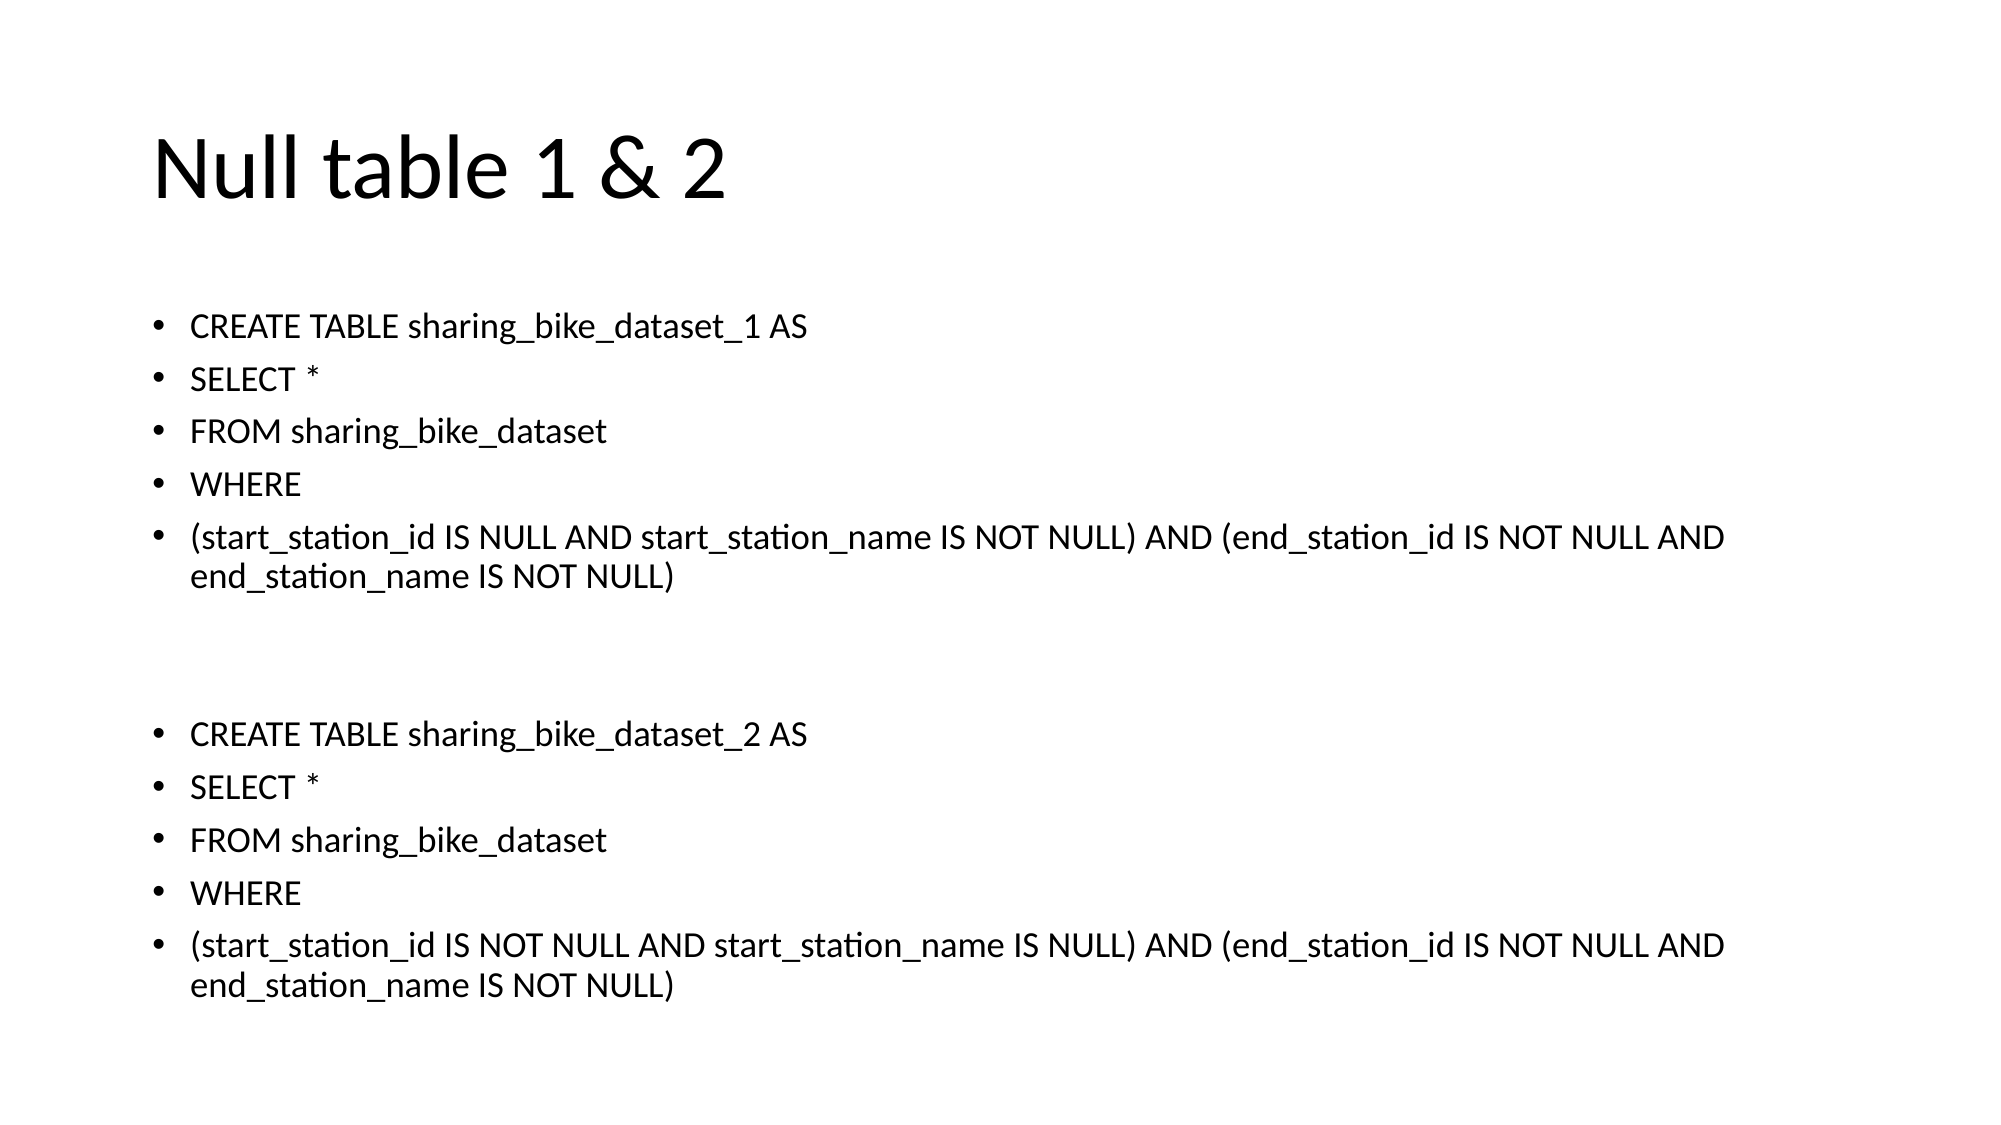

# Null table 1 & 2
CREATE TABLE sharing_bike_dataset_1 AS
SELECT *
FROM sharing_bike_dataset
WHERE
(start_station_id IS NULL AND start_station_name IS NOT NULL) AND (end_station_id IS NOT NULL AND end_station_name IS NOT NULL)

CREATE TABLE sharing_bike_dataset_2 AS
SELECT *
FROM sharing_bike_dataset
WHERE
(start_station_id IS NOT NULL AND start_station_name IS NULL) AND (end_station_id IS NOT NULL AND end_station_name IS NOT NULL)